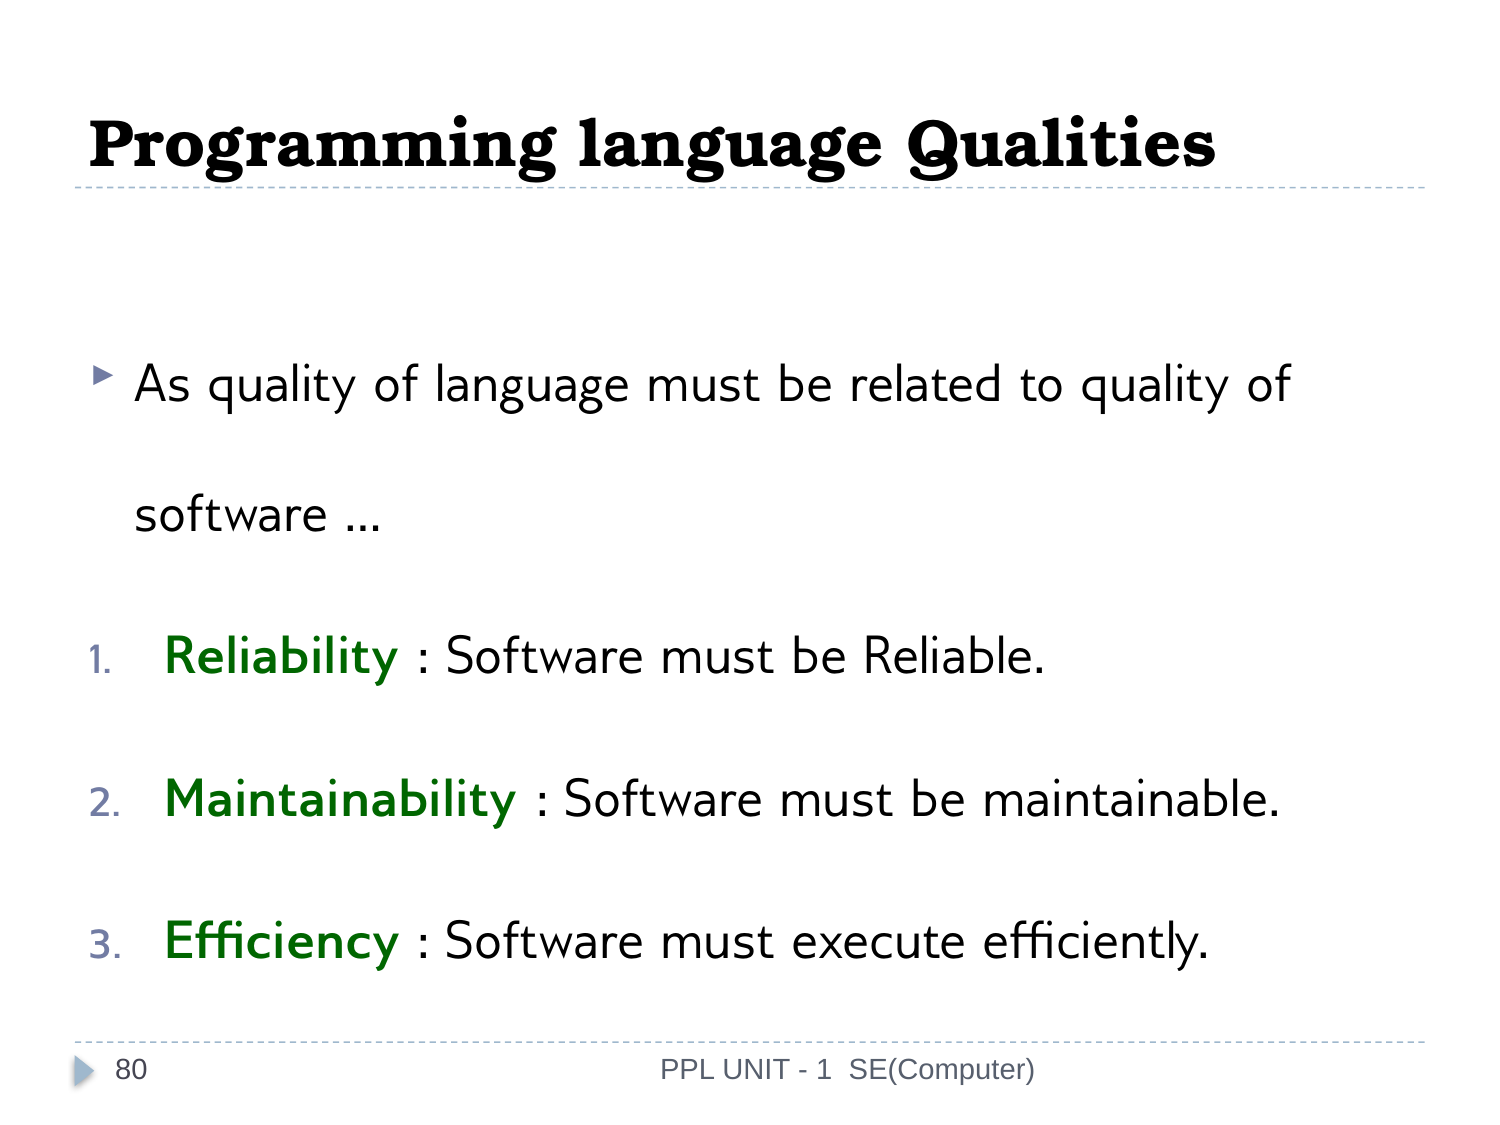

# Programming language Qualities
As quality of language must be related to quality of software …
Reliability : Software must be Reliable.
Maintainability : Software must be maintainable.
Efficiency : Software must execute efficiently.

80
PPL UNIT - 1  SE(Computer)